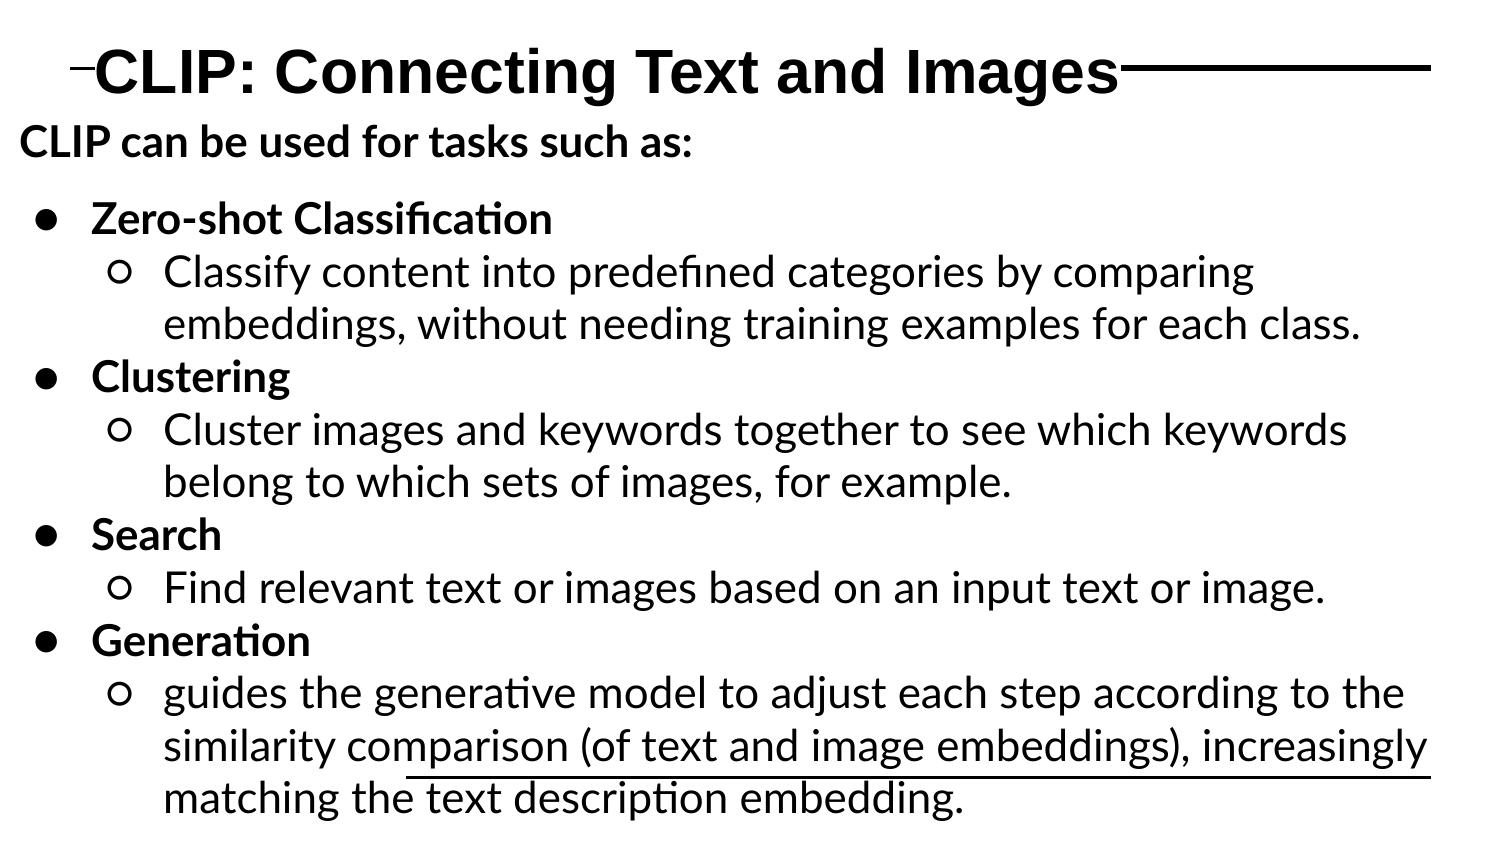

# CLIP: Connecting Text and Images
CLIP can be used for tasks such as:
Zero-shot Classification
Classify content into predefined categories by comparing embeddings, without needing training examples for each class.
Clustering
Cluster images and keywords together to see which keywords belong to which sets of images, for example.
Search
Find relevant text or images based on an input text or image.
Generation
guides the generative model to adjust each step according to the similarity comparison (of text and image embeddings), increasingly matching the text description embedding.